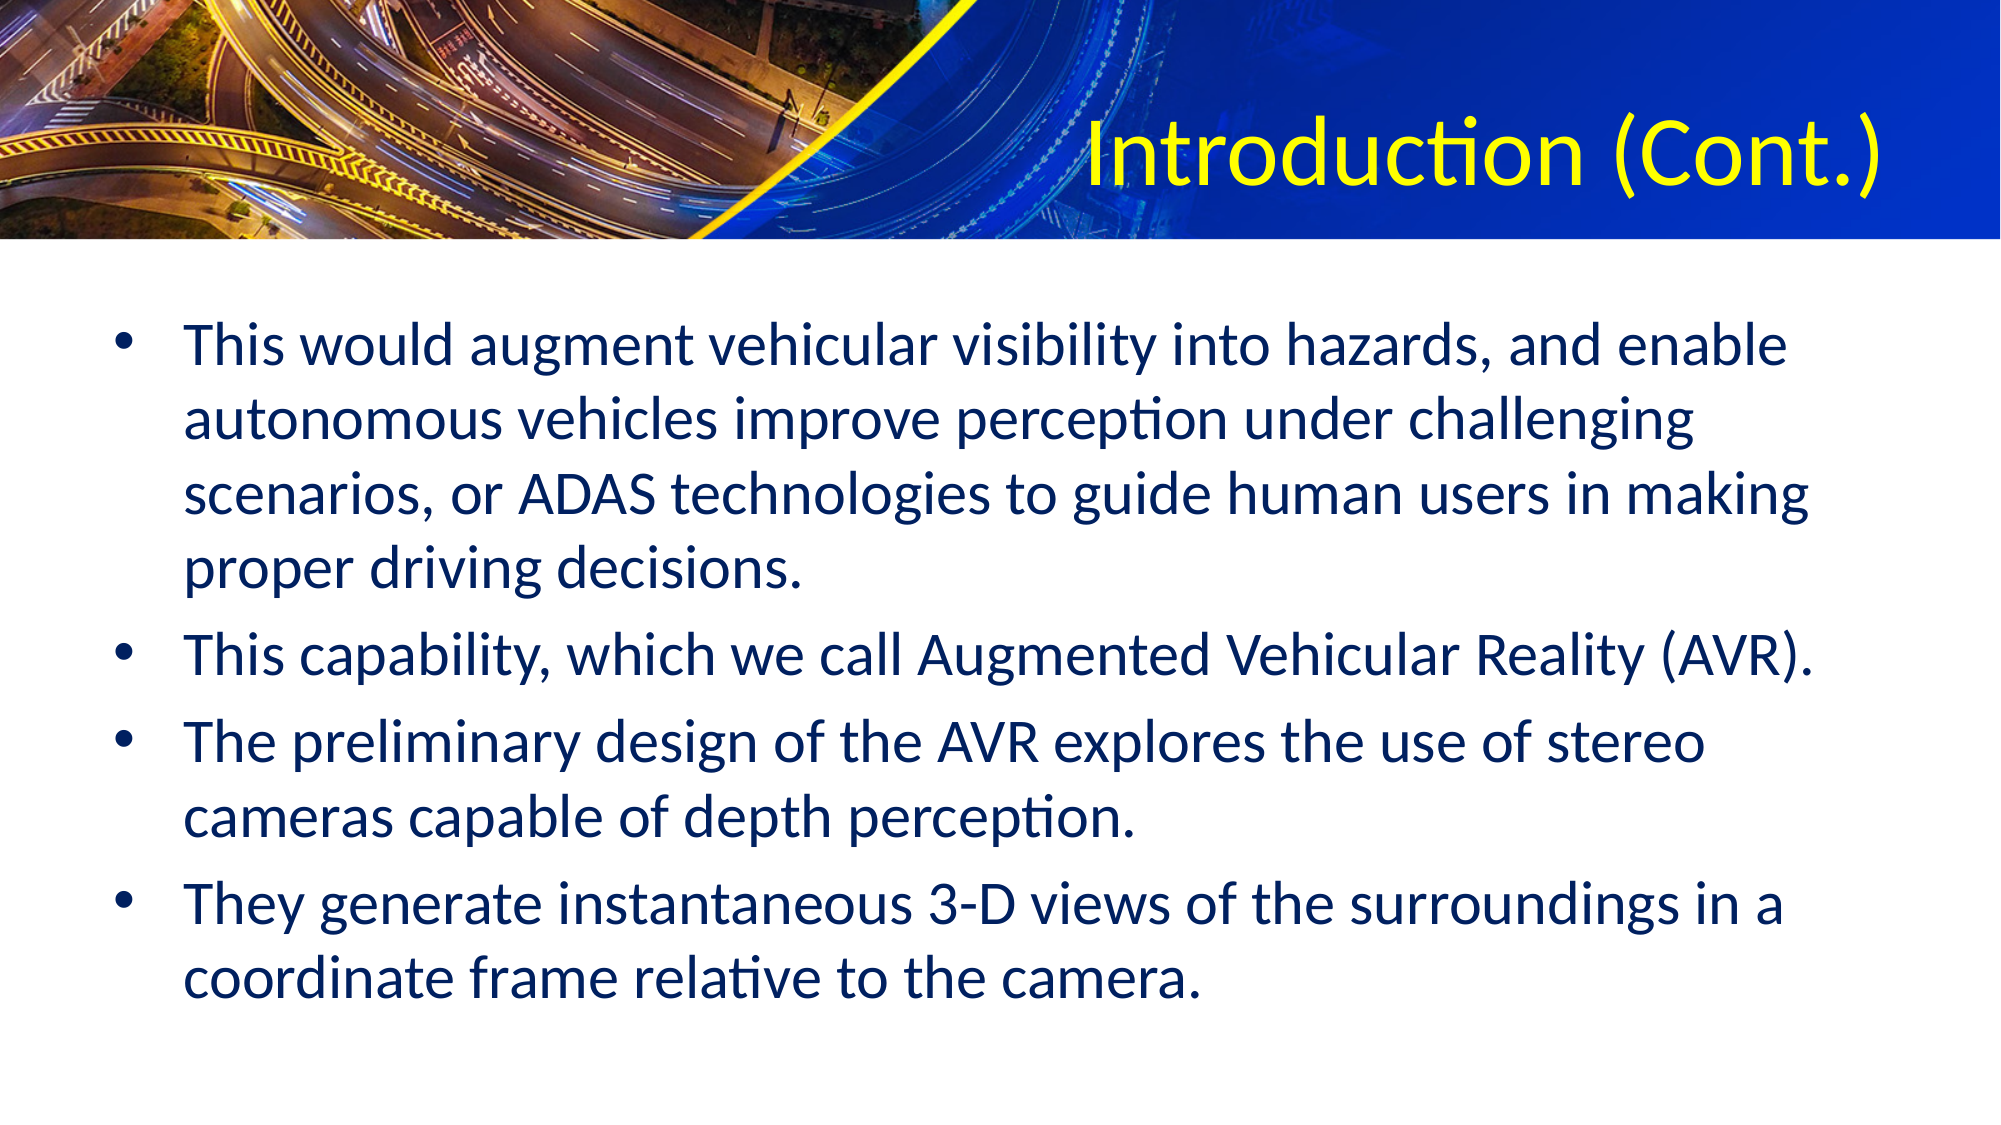

# Introduction (Cont.)
This would augment vehicular visibility into hazards, and enable autonomous vehicles improve perception under challenging scenarios, or ADAS technologies to guide human users in making proper driving decisions.
This capability, which we call Augmented Vehicular Reality (AVR).
The preliminary design of the AVR explores the use of stereo cameras capable of depth perception.
They generate instantaneous 3-D views of the surroundings in a coordinate frame relative to the camera.